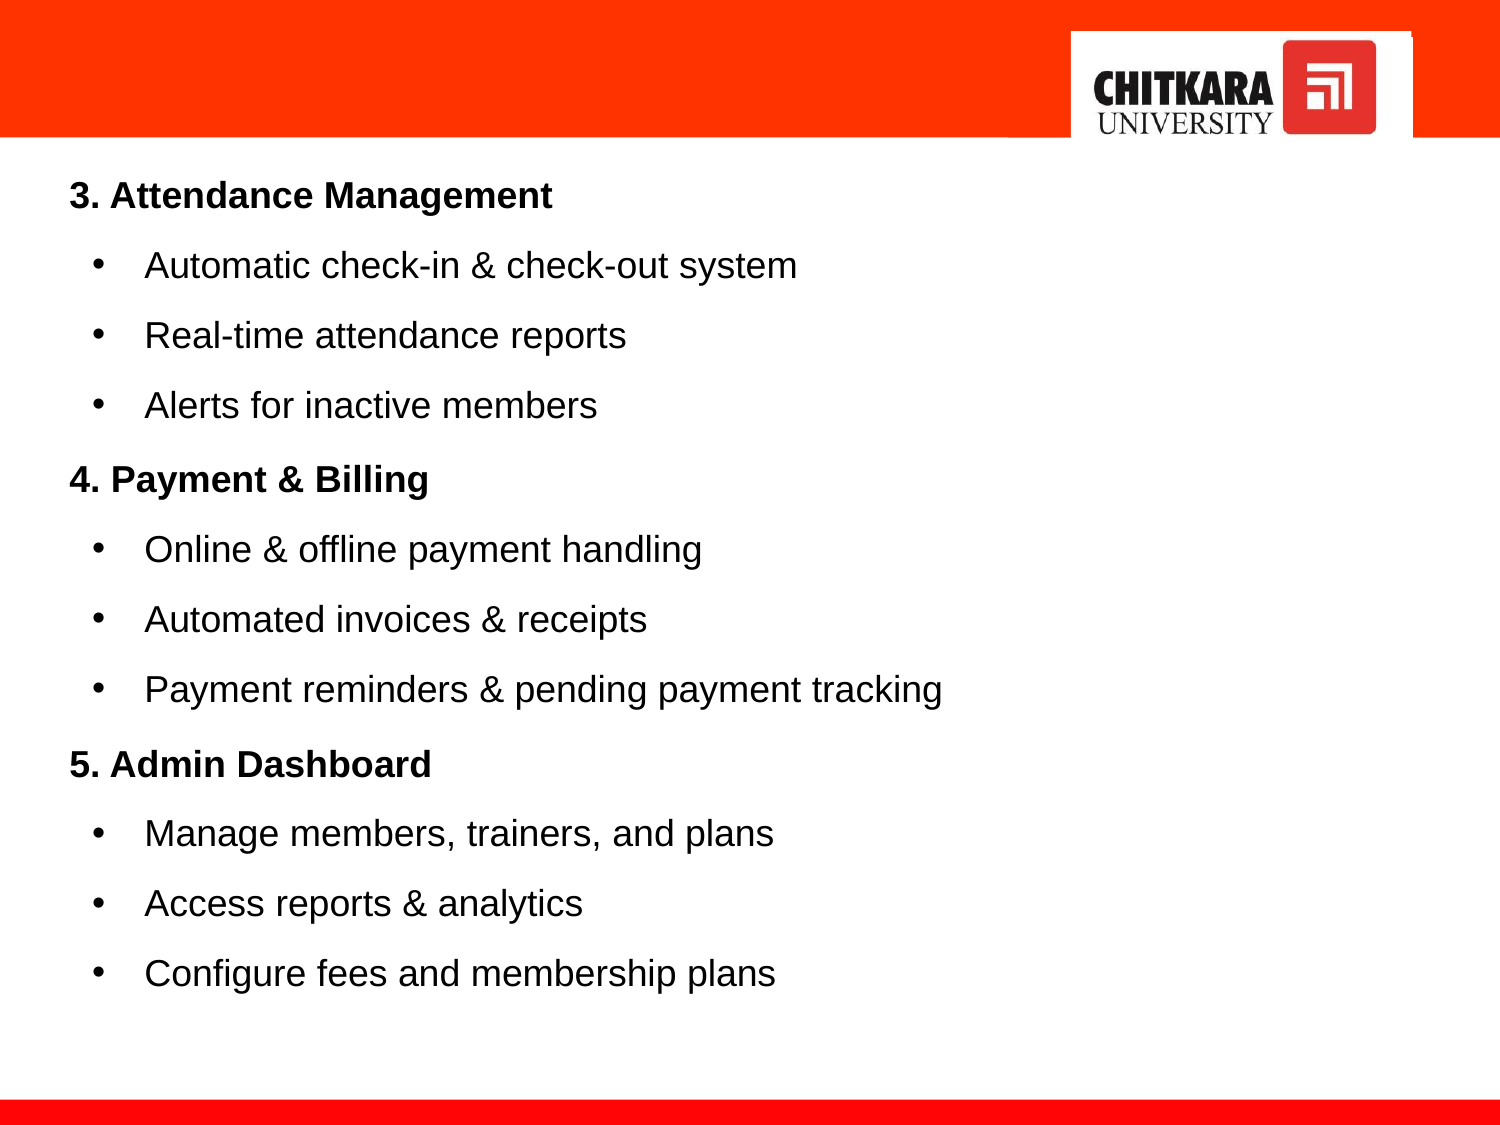

3. Attendance Management
Automatic check-in & check-out system
Real-time attendance reports
Alerts for inactive members
4. Payment & Billing
Online & offline payment handling
Automated invoices & receipts
Payment reminders & pending payment tracking
5. Admin Dashboard
Manage members, trainers, and plans
Access reports & analytics
Configure fees and membership plans